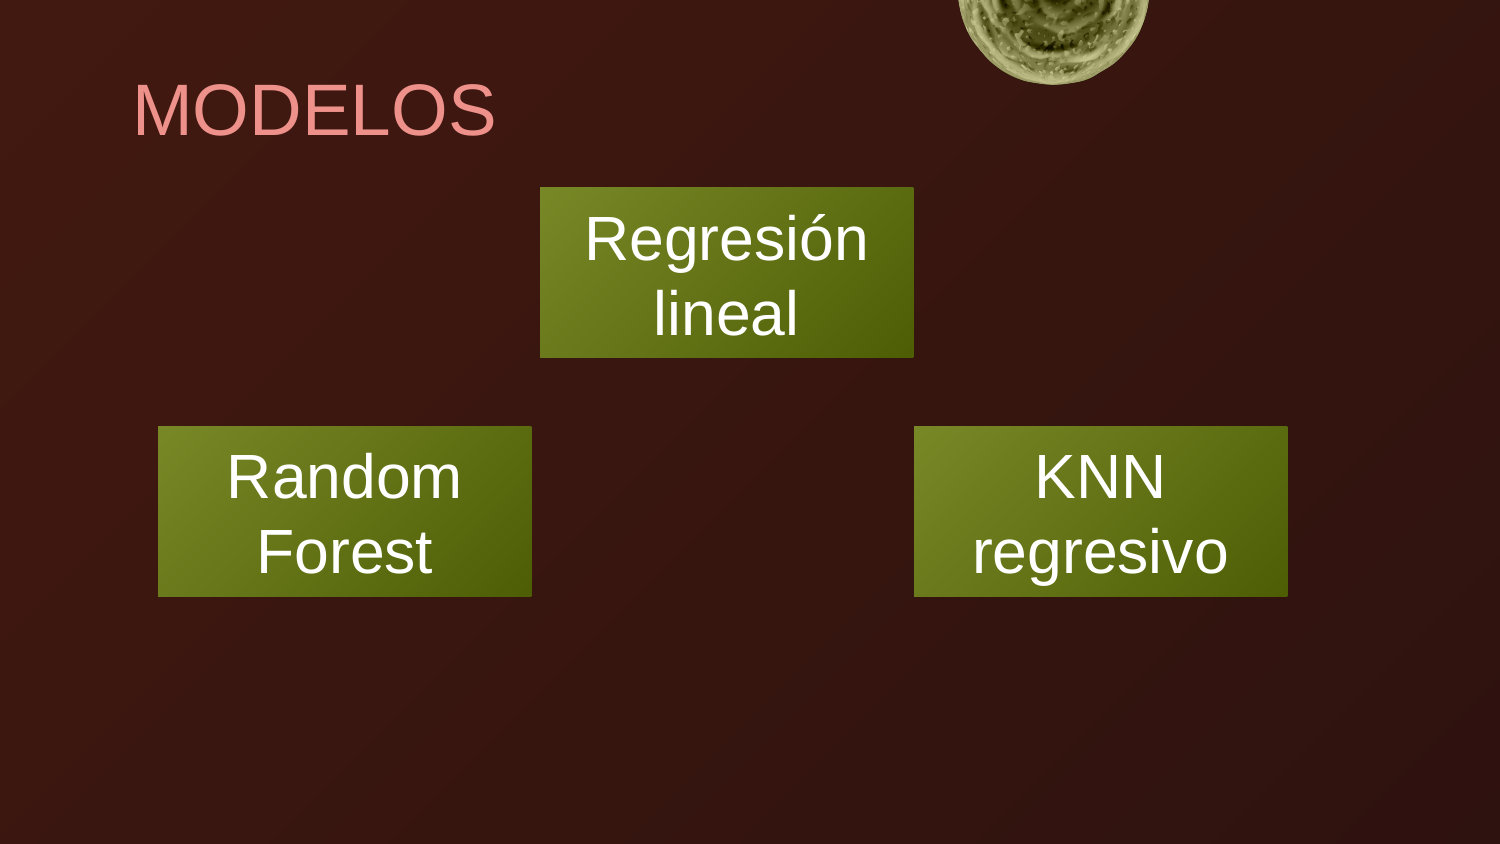

# MODELOS
Regresión lineal
Random Forest
KNN regresivo